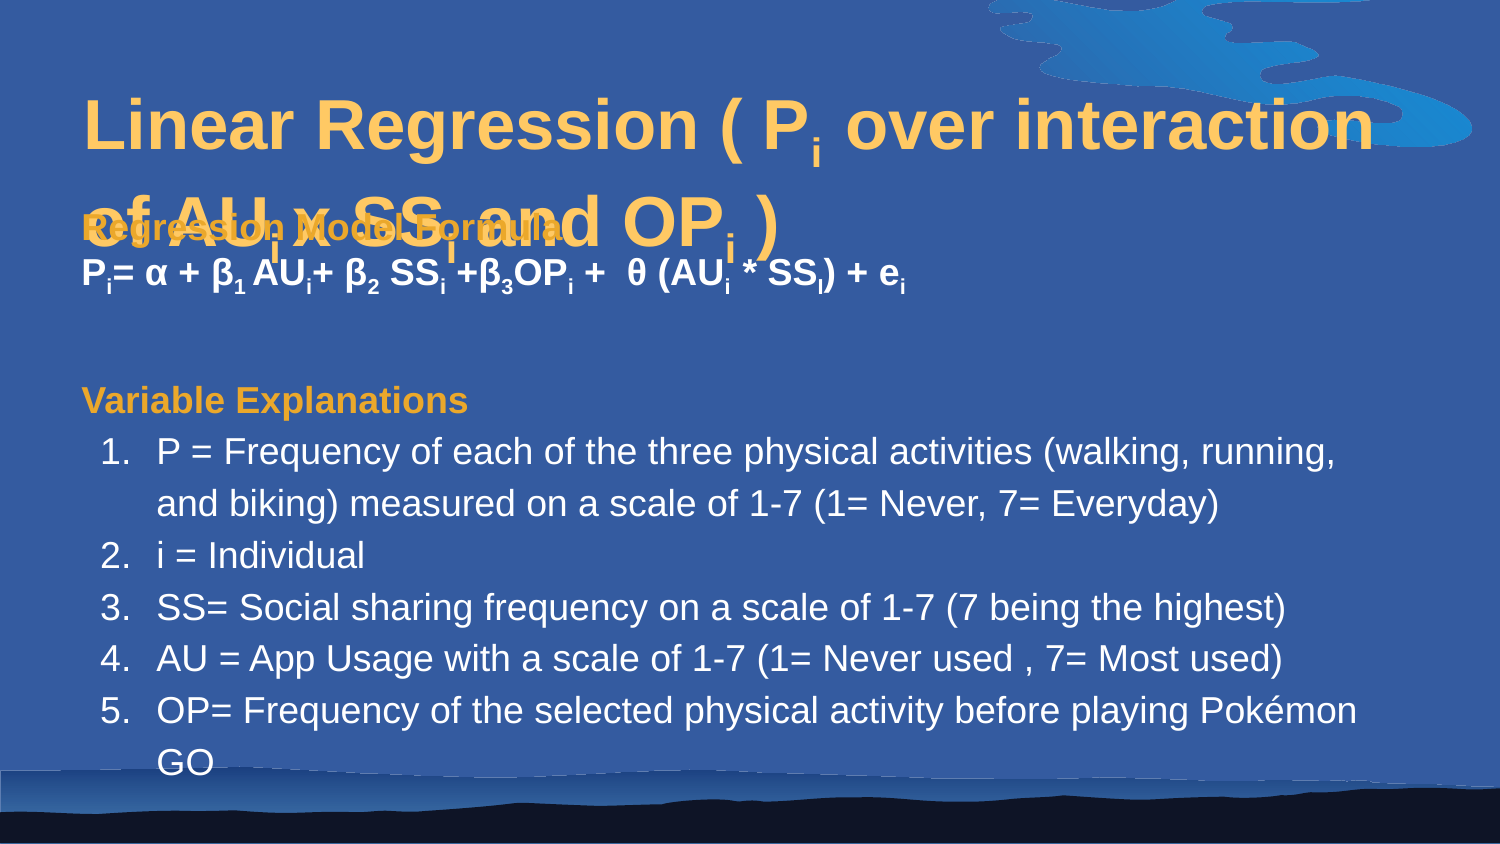

# Linear Regression ( Pi  over interaction of AUi x SSi and OPi )

Regression Model Formula
Pi= α + β1 AUi+ β2 SSi +β3OPi +  θ (AUi  * SSI) + ei
Variable Explanations
P = Frequency of each of the three physical activities (walking, running, and biking) measured on a scale of 1-7 (1= Never, 7= Everyday)
i = Individual
SS= Social sharing frequency on a scale of 1-7 (7 being the highest)
AU = App Usage with a scale of 1-7 (1= Never used , 7= Most used)
OP= Frequency of the selected physical activity before playing Pokémon GO